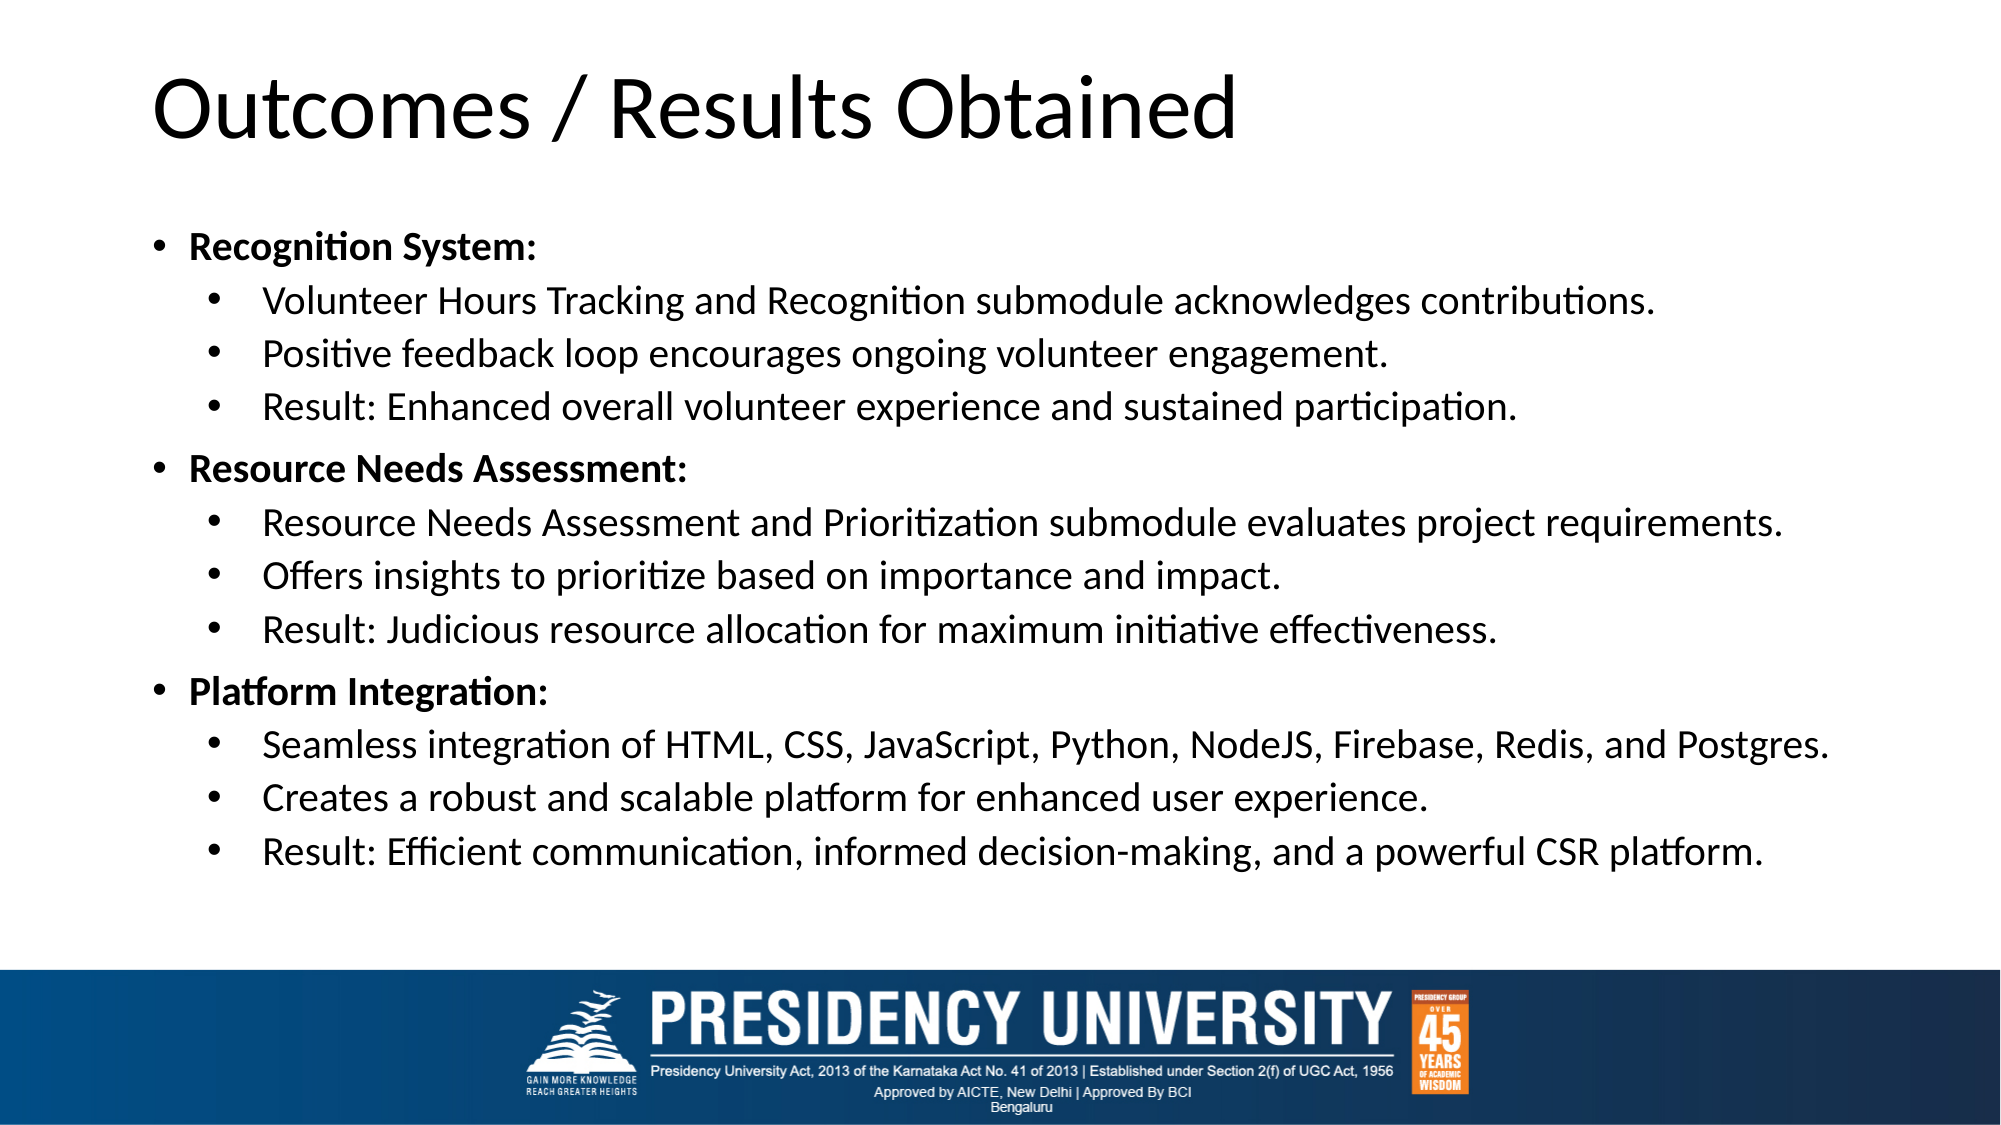

# Outcomes / Results Obtained
Recognition System:
Volunteer Hours Tracking and Recognition submodule acknowledges contributions.
Positive feedback loop encourages ongoing volunteer engagement.
Result: Enhanced overall volunteer experience and sustained participation.
Resource Needs Assessment:
Resource Needs Assessment and Prioritization submodule evaluates project requirements.
Offers insights to prioritize based on importance and impact.
Result: Judicious resource allocation for maximum initiative effectiveness.
Platform Integration:
Seamless integration of HTML, CSS, JavaScript, Python, NodeJS, Firebase, Redis, and Postgres.
Creates a robust and scalable platform for enhanced user experience.
Result: Efficient communication, informed decision-making, and a powerful CSR platform.